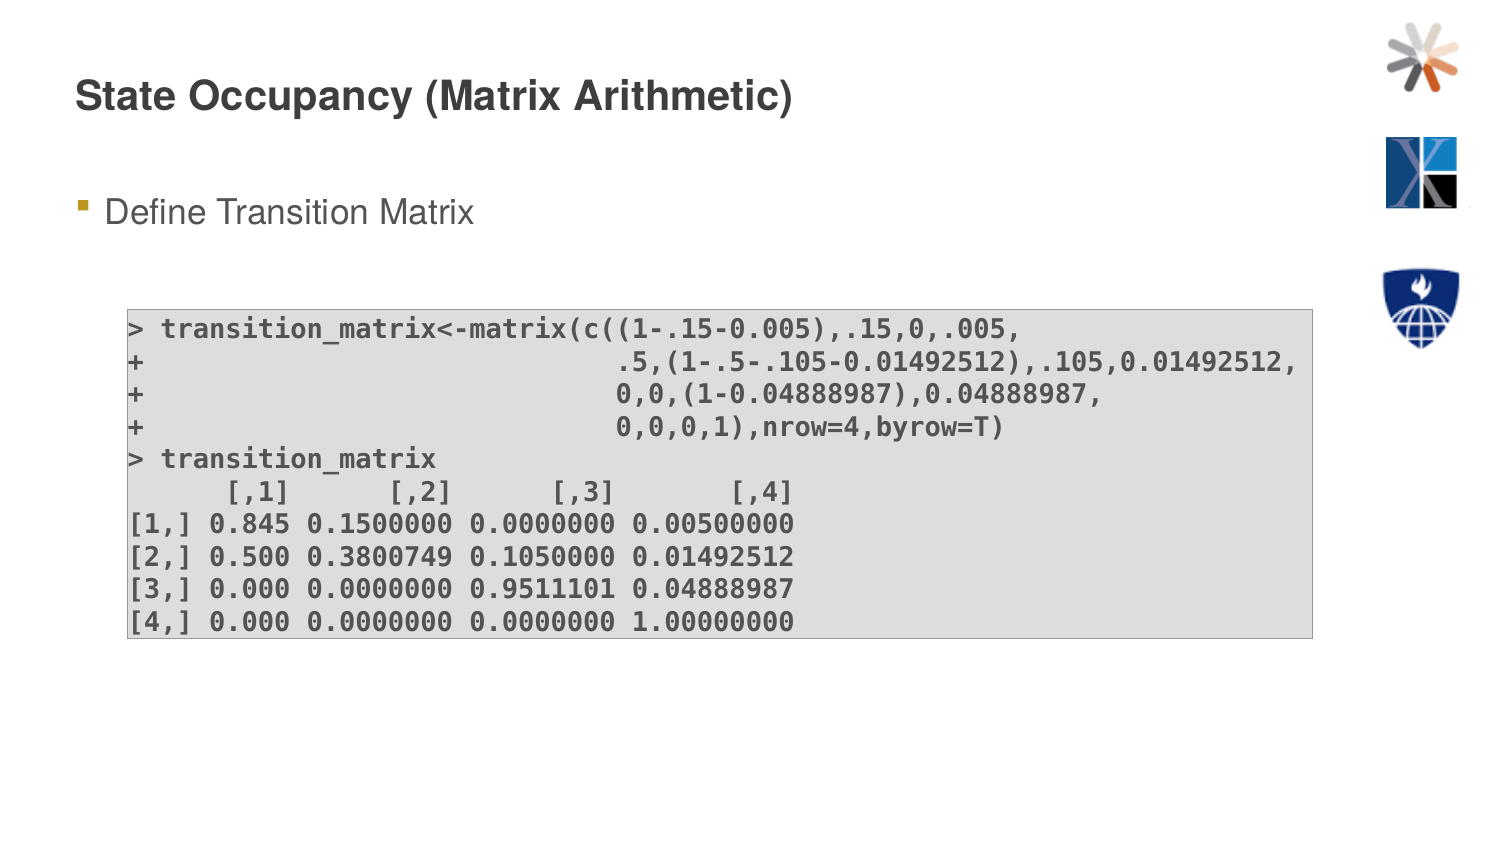

# State Occupancy (Matrix Arithmetic)
Define Transition Matrix
> transition_matrix<-matrix(c((1-.15-0.005),.15,0,.005,
+                             .5,(1-.5-.105-0.01492512),.105,0.01492512,
+                             0,0,(1-0.04888987),0.04888987,
+                             0,0,0,1),nrow=4,byrow=T)
> transition_matrix
      [,1]      [,2]      [,3]       [,4]
[1,] 0.845 0.1500000 0.0000000 0.00500000
[2,] 0.500 0.3800749 0.1050000 0.01492512
[3,] 0.000 0.0000000 0.9511101 0.04888987
[4,] 0.000 0.0000000 0.0000000 1.00000000